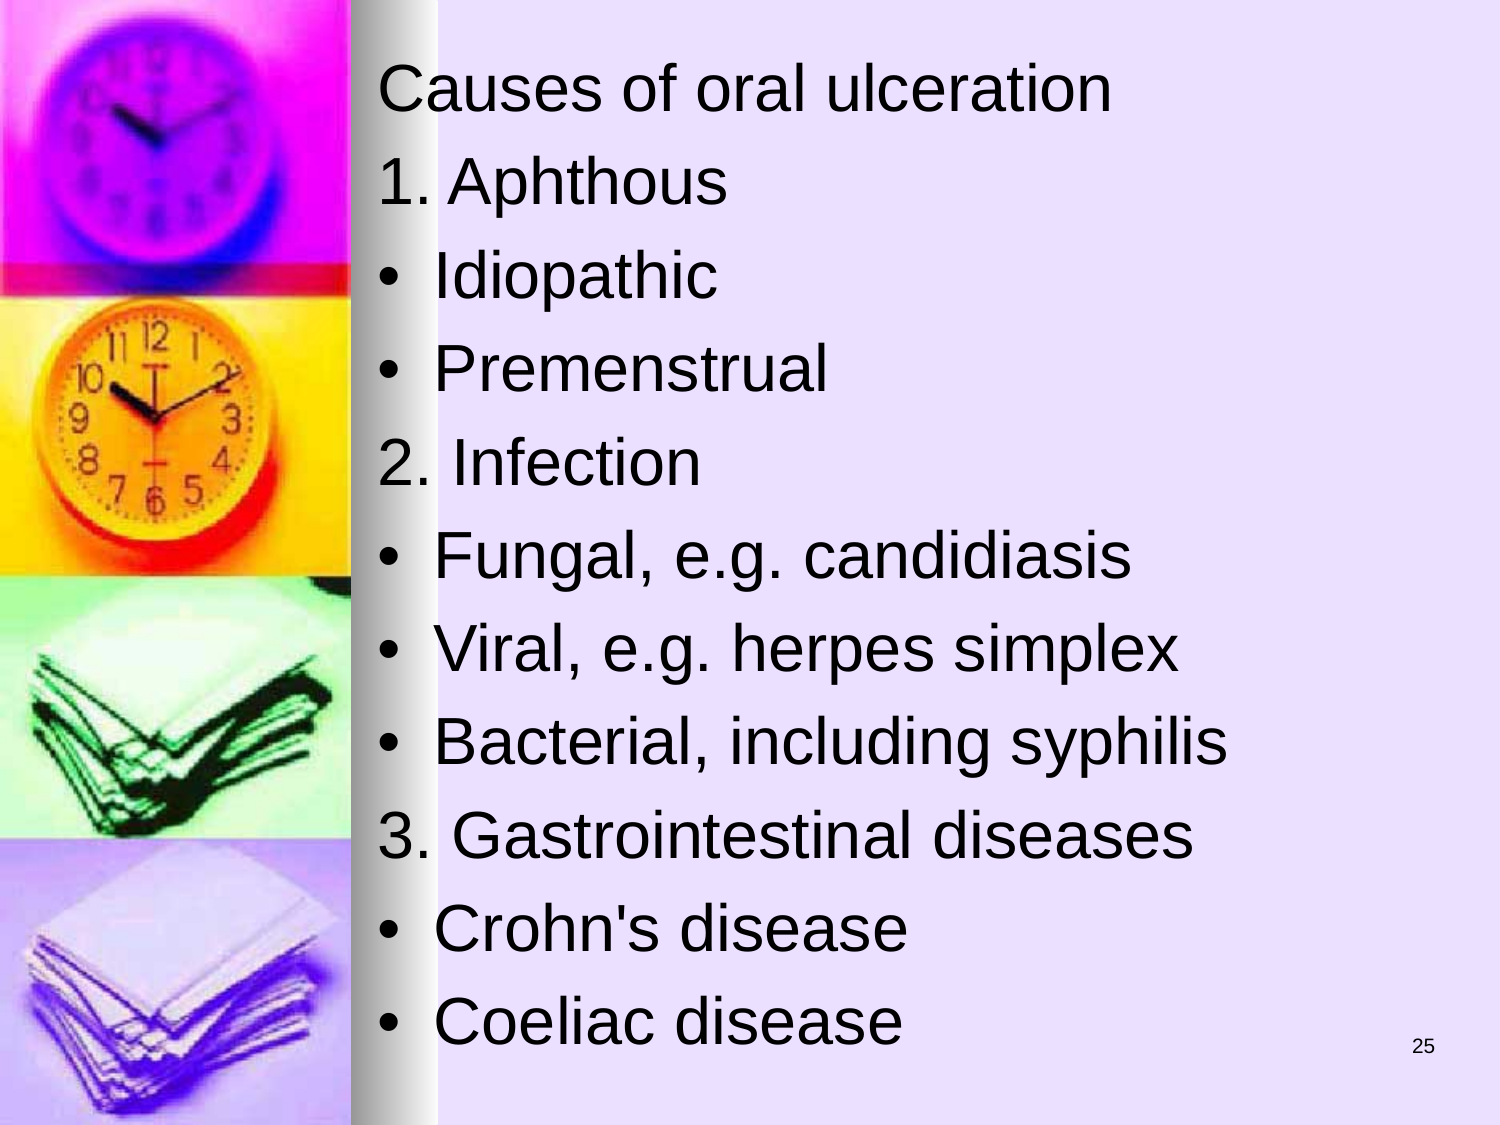

Causes of oral ulceration
1. Aphthous
•	Idiopathic
•	Premenstrual
2. Infection
•	Fungal, e.g. candidiasis
•	Viral, e.g. herpes simplex
•	Bacterial, including syphilis
3. Gastrointestinal diseases
•	Crohn's disease
•	Coeliac disease
25